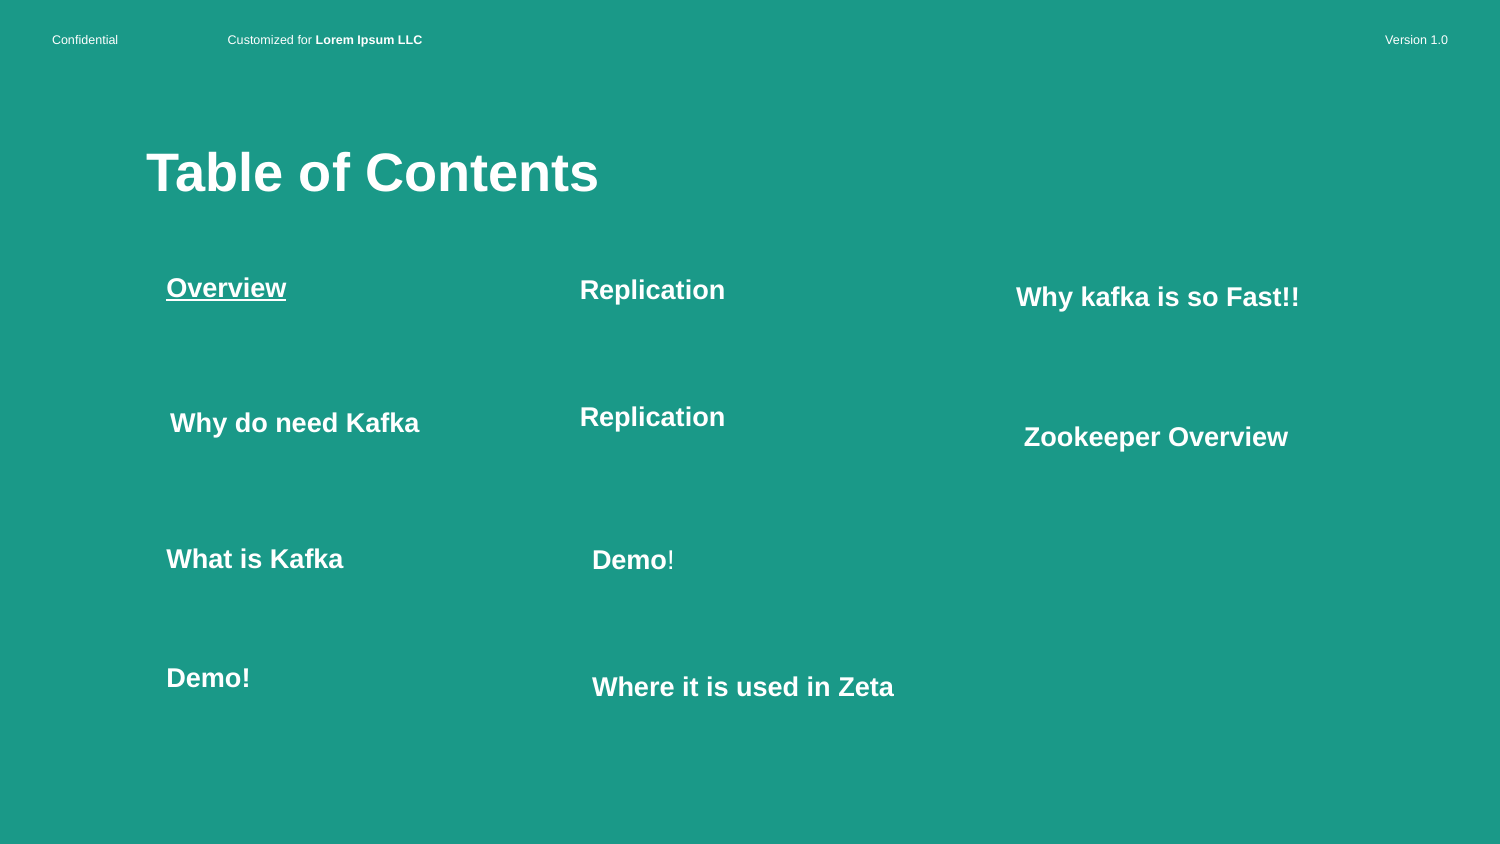

# Table of Contents
Overview

Replication

Why kafka is so Fast!!

Replication
Why do need Kafka
Zookeeper Overview
What is Kafka
Demo!
Demo!

Where it is used in Zeta